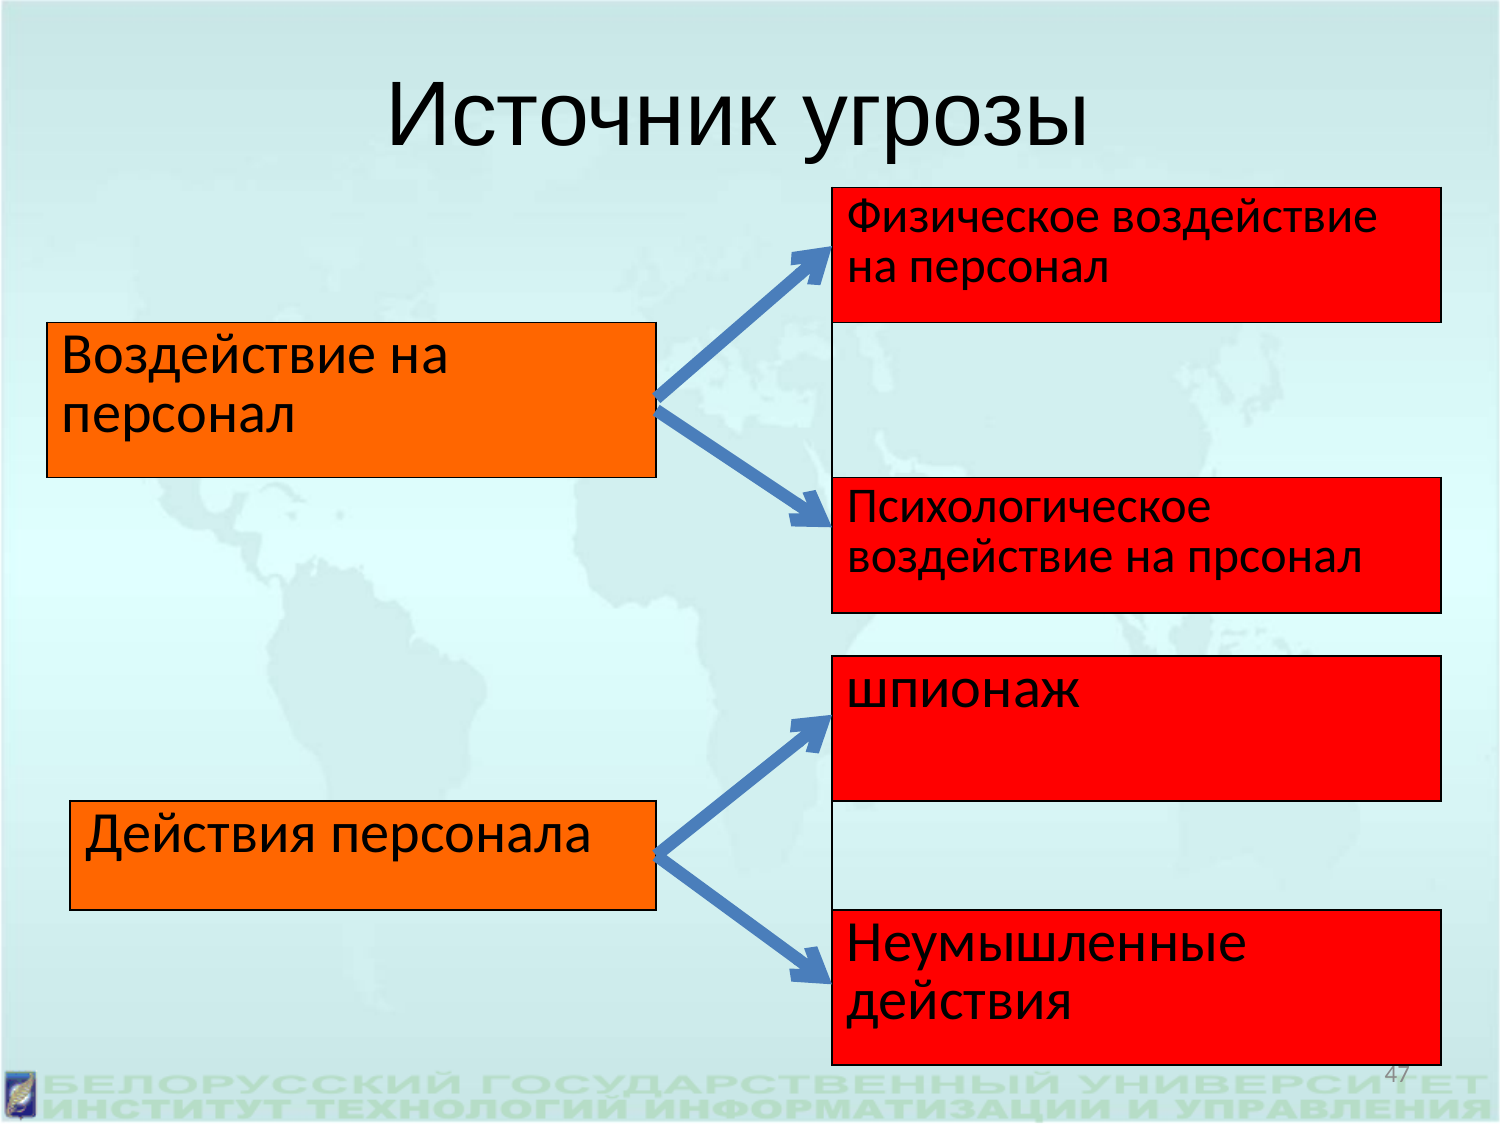

Источник угрозы

|  |  | Физическое воздействие на персонал |
| --- | --- | --- |
| Воздействие на персонал |  |  |
|  |  | Психологическое воздействие на прсонал |
|  |  | шпионаж |
| --- | --- | --- |
| Действия персонала |  |  |
|  |  | Неумышленные действия |

47